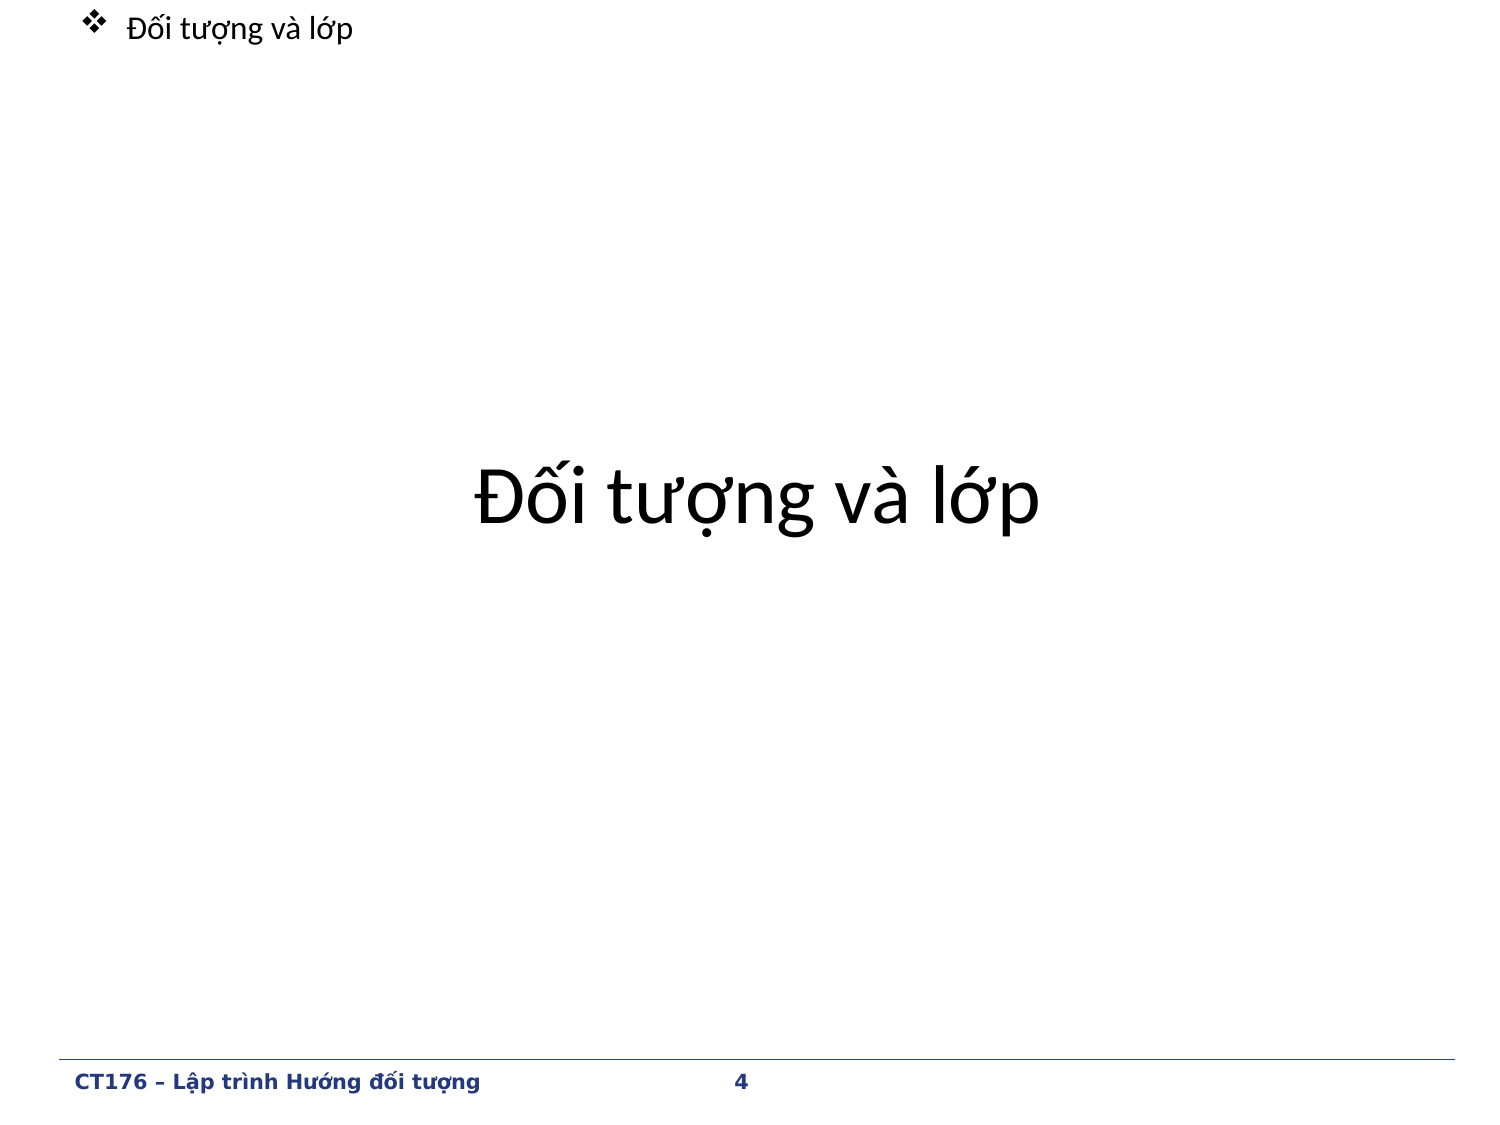

Đối tượng và lớp
Đối tượng và lớp